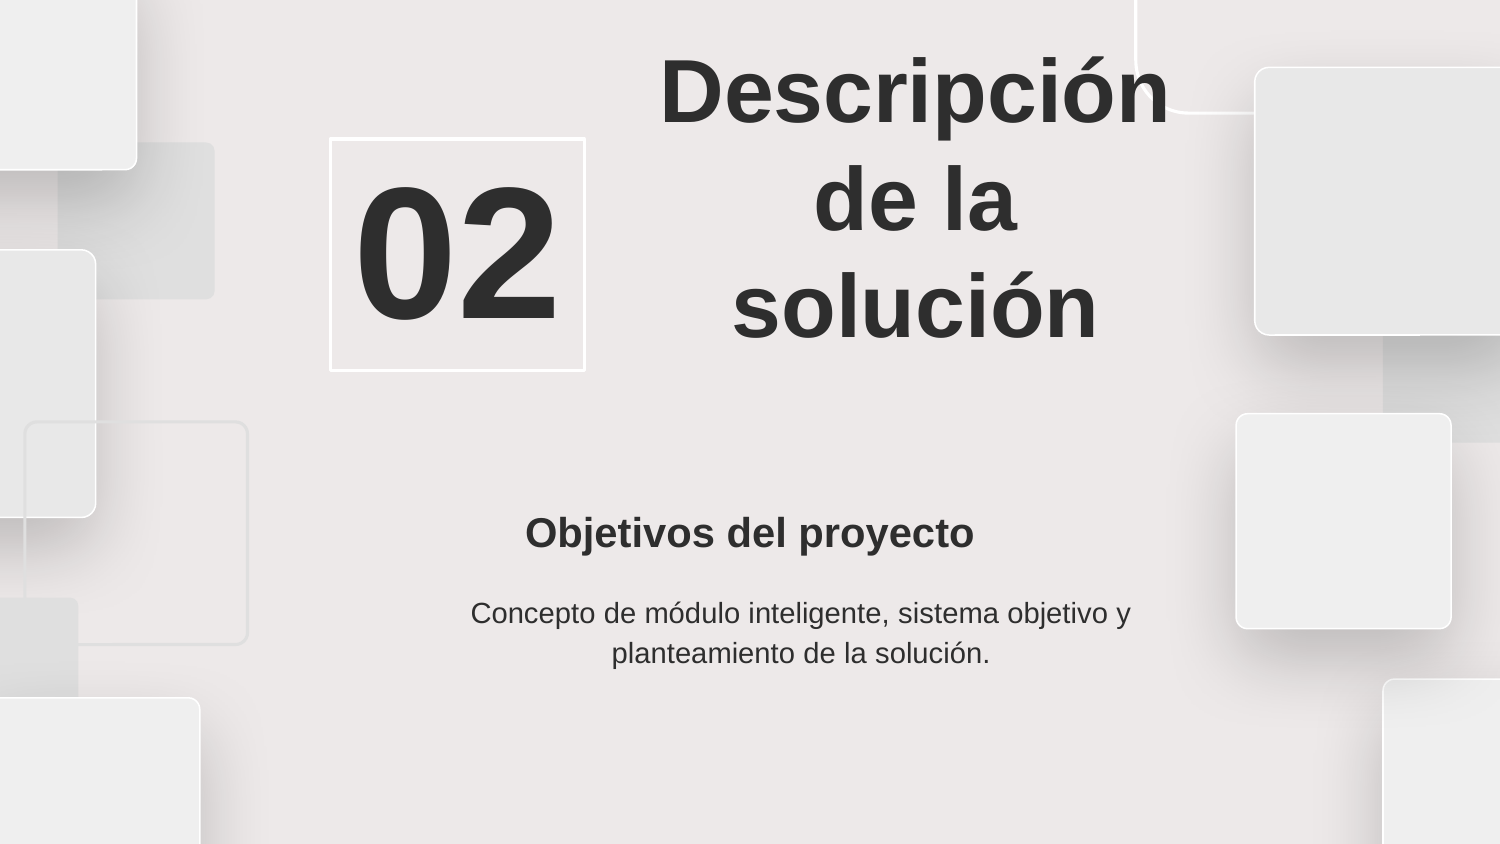

# 02
Descripción de la solución

Objetivos del proyecto
Concepto de módulo inteligente, sistema objetivo y planteamiento de la solución.